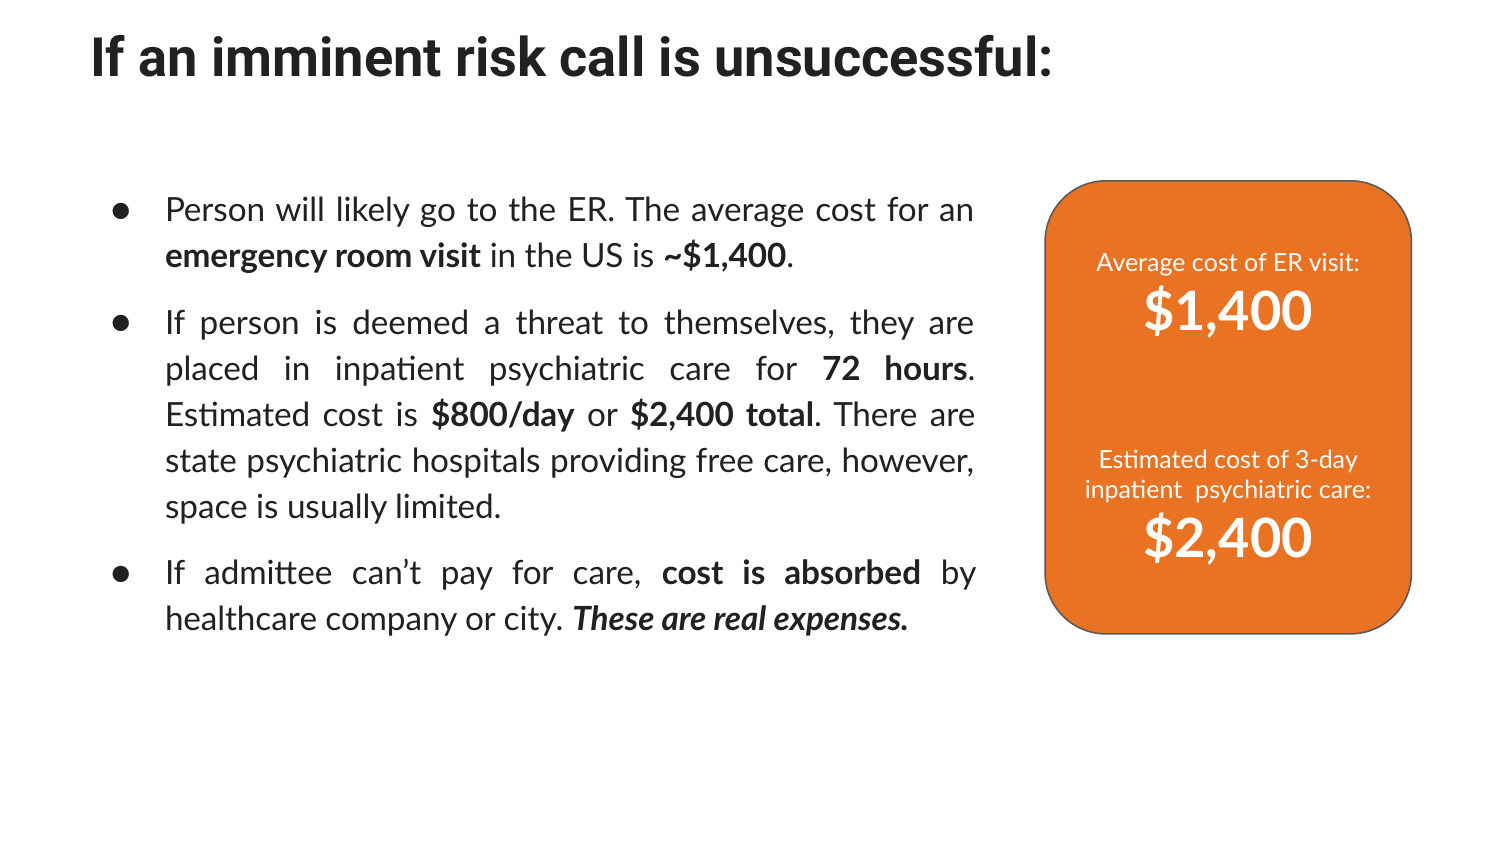

# If an imminent risk call is unsuccessful:
Person will likely go to the ER. The average cost for an emergency room visit in the US is ~$1,400.
If person is deemed a threat to themselves, they are placed in inpatient psychiatric care for 72 hours. Estimated cost is $800/day or $2,400 total. There are state psychiatric hospitals providing free care, however, space is usually limited.
If admittee can’t pay for care, cost is absorbed by healthcare company or city. These are real expenses.

Average cost of ER visit: $1,400

Estimated cost of 3-day inpatient  psychiatric care:
$2,400